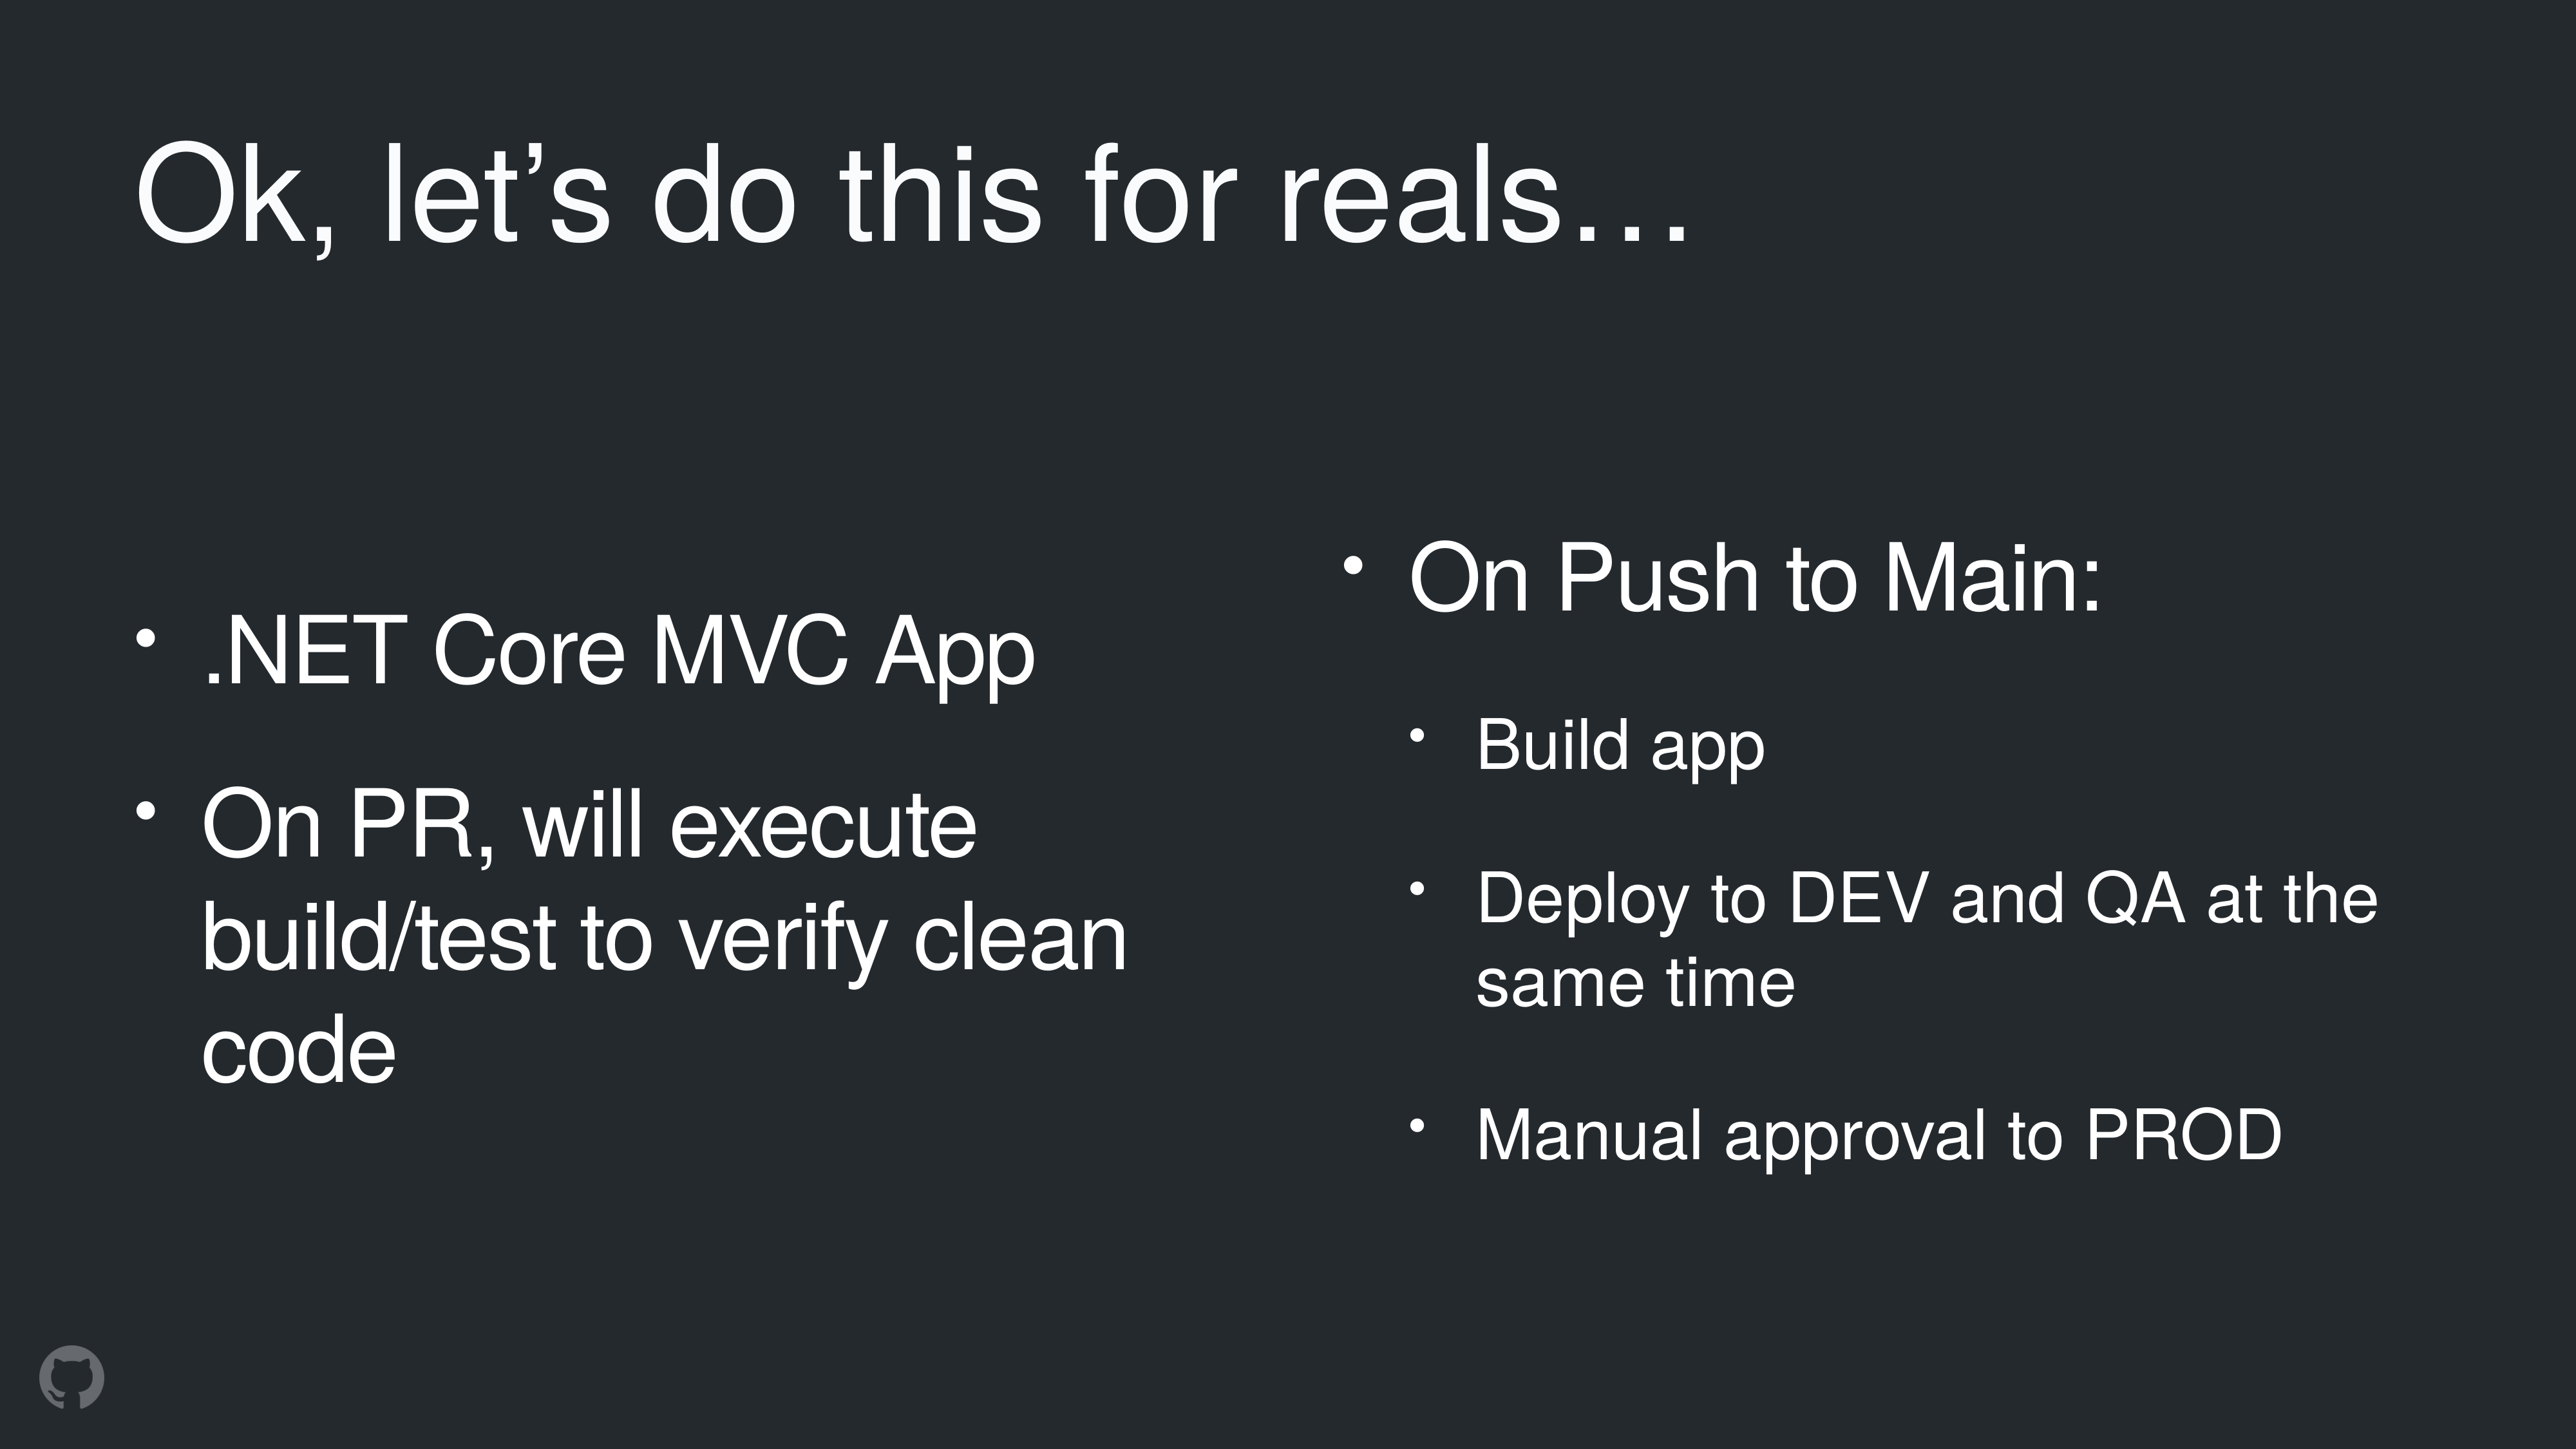

# Ok, let’s do this for reals…
.NET Core MVC App
On PR, will execute build/test to verify clean code
On Push to Main:
Build app
Deploy to DEV and QA at the same time
Manual approval to PROD